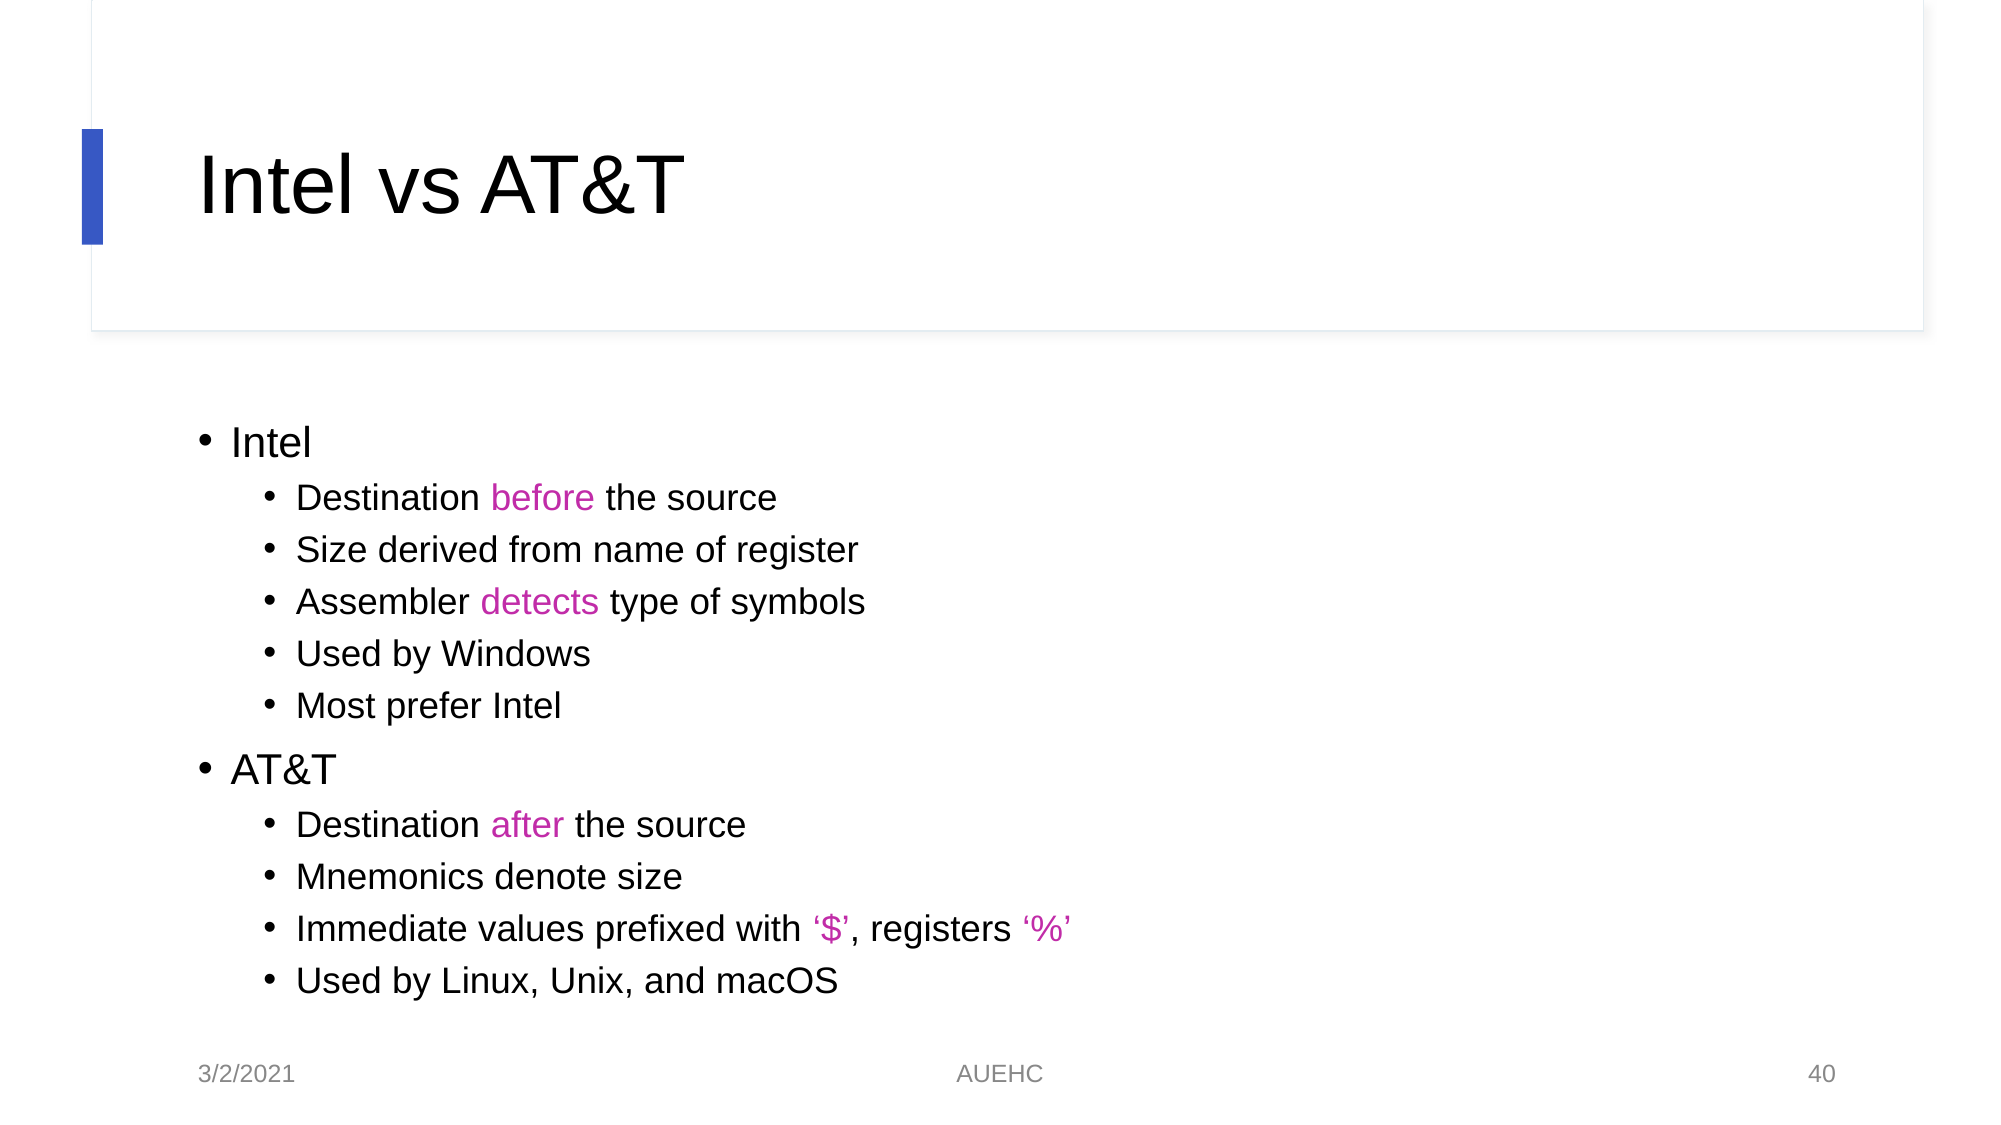

# Intel vs AT&T
Intel
Destination before the source
Size derived from name of register
Assembler detects type of symbols
Used by Windows
Most prefer Intel
AT&T
Destination after the source
Mnemonics denote size
Immediate values prefixed with ‘$’, registers ‘%’
Used by Linux, Unix, and macOS

3/2/2021
AUEHC
40